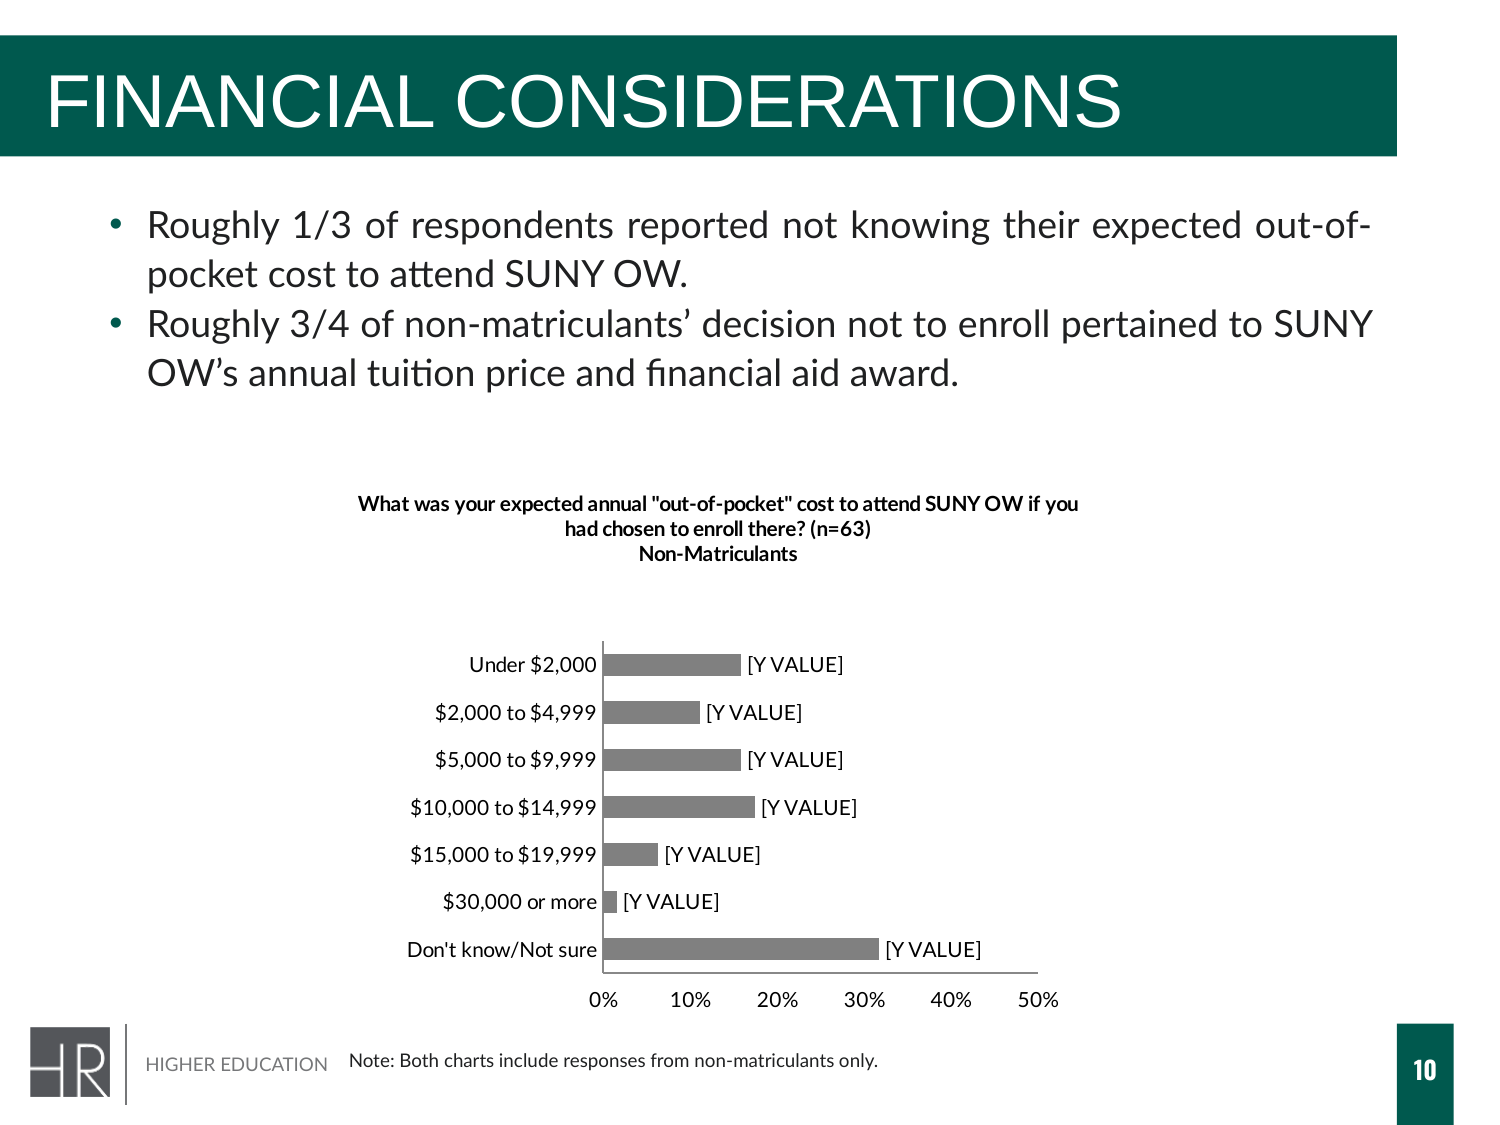

# Financial Considerations
Roughly 1/3 of respondents reported not knowing their expected out-of-pocket cost to attend SUNY OW.
Roughly 3/4 of non-matriculants’ decision not to enroll pertained to SUNY OW’s annual tuition price and financial aid award.

### Chart: What was your expected annual "out-of-pocket" cost to attend SUNY OW if you had chosen to enroll there? (n=63)
Non-Matriculants

| Category | No Series |
|---|---|
| Don't know/Not sure | 0.31746031746031744 |
| $30,000 or more | 0.015873015873015872 |
| $15,000 to $19,999 | 0.06349206349206349 |
| $10,000 to $14,999 | 0.1746031746031746 |
| $5,000 to $9,999 | 0.15873015873015872 |
| $2,000 to $4,999 | 0.1111111111111111 |
| Under $2,000 | 0.15873015873015872 |
Note: Both charts include responses from non-matriculants only.
10